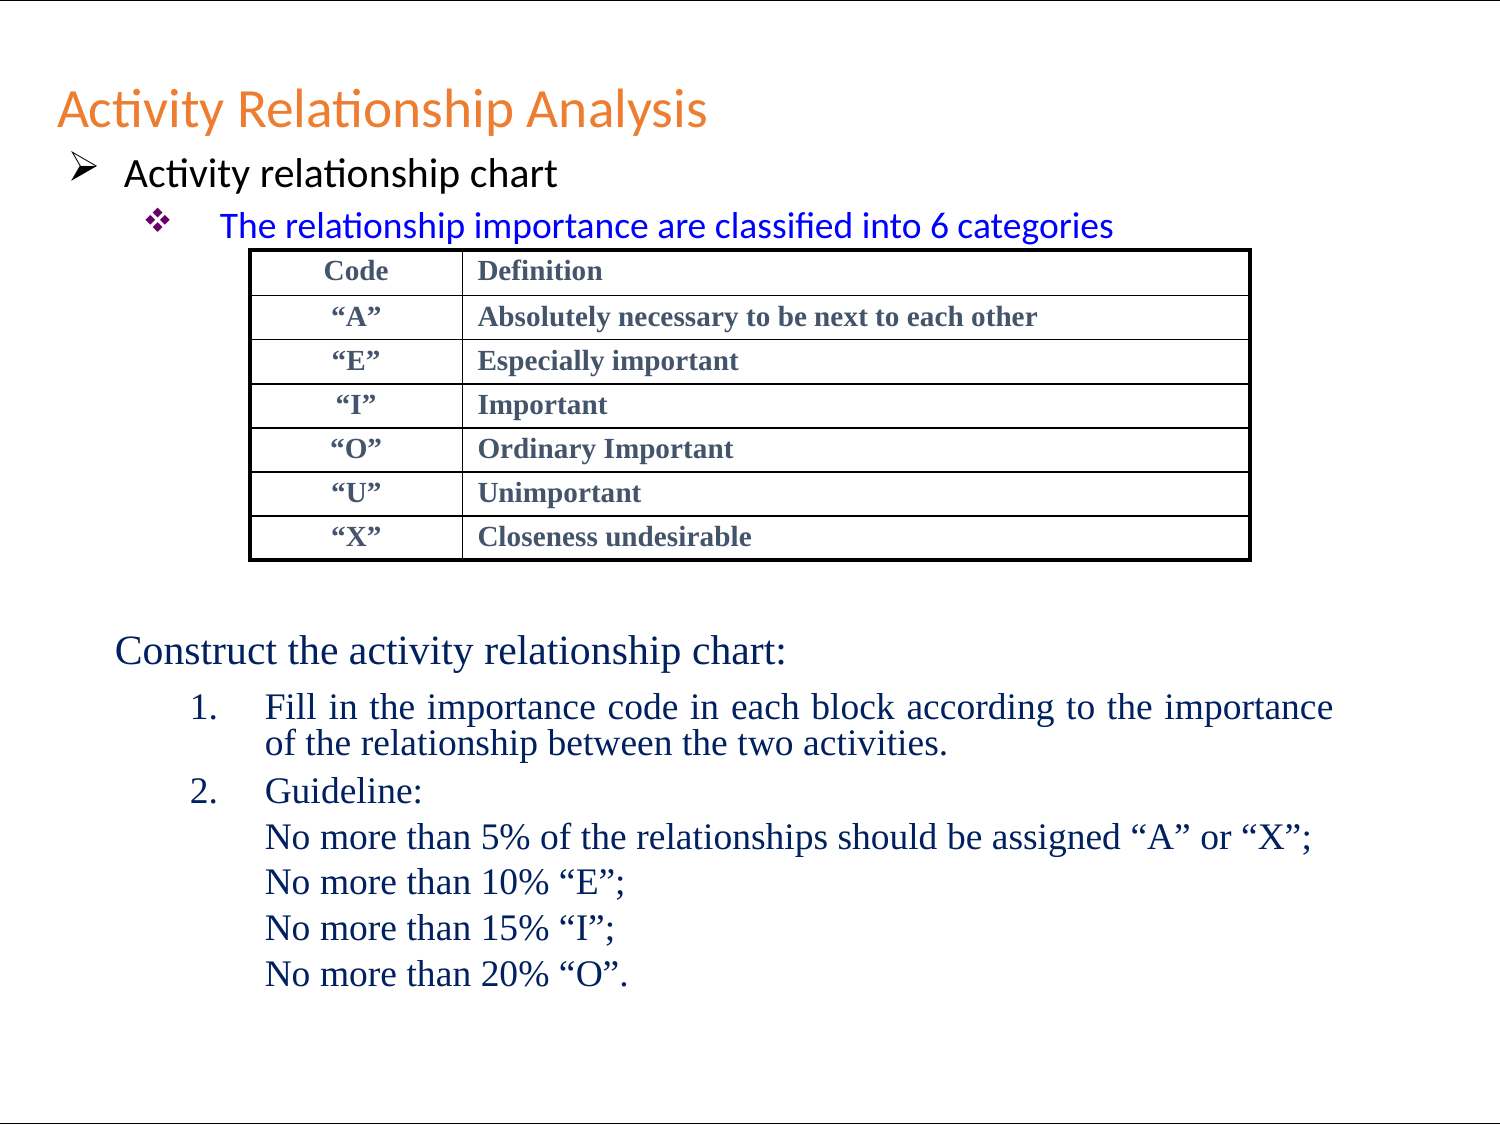

# Activity Relationship Analysis
Activity relationship chart
The relationship importance are classified into 6 categories
| Code | Definition |
| --- | --- |
| “A” | Absolutely necessary to be next to each other |
| “E” | Especially important |
| “I” | Important |
| “O” | Ordinary Important |
| “U” | Unimportant |
| “X” | Closeness undesirable |
Construct the activity relationship chart:
Fill in the importance code in each block according to the importance of the relationship between the two activities.
Guideline:
No more than 5% of the relationships should be assigned “A” or “X”;
No more than 10% “E”;
No more than 15% “I”;
No more than 20% “O”.